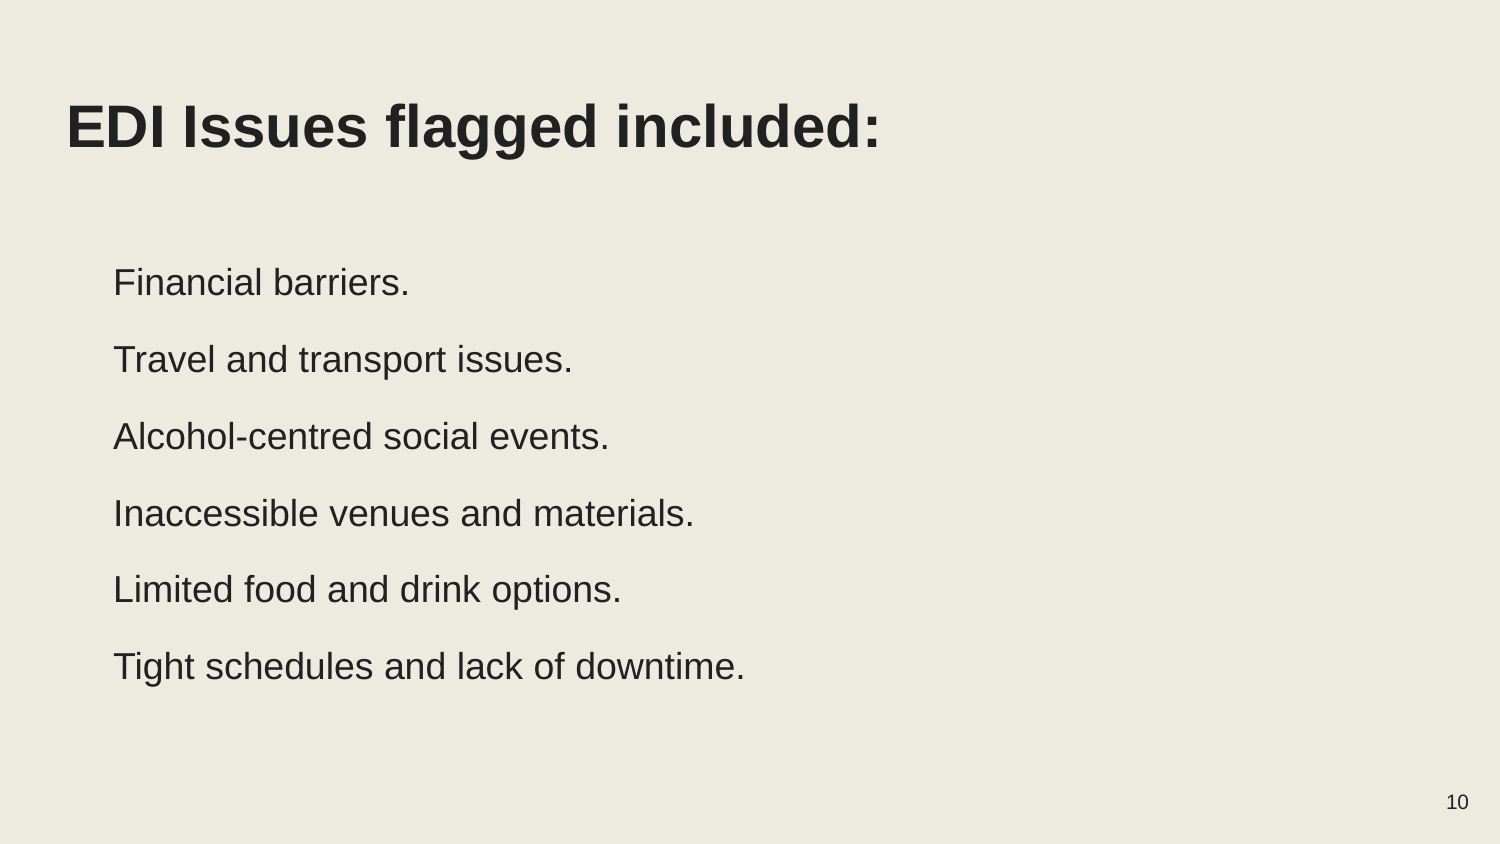

# EDI Issues flagged included:
Financial barriers.
Travel and transport issues.
Alcohol-centred social events.
Inaccessible venues and materials.
Limited food and drink options.
Tight schedules and lack of downtime.
10